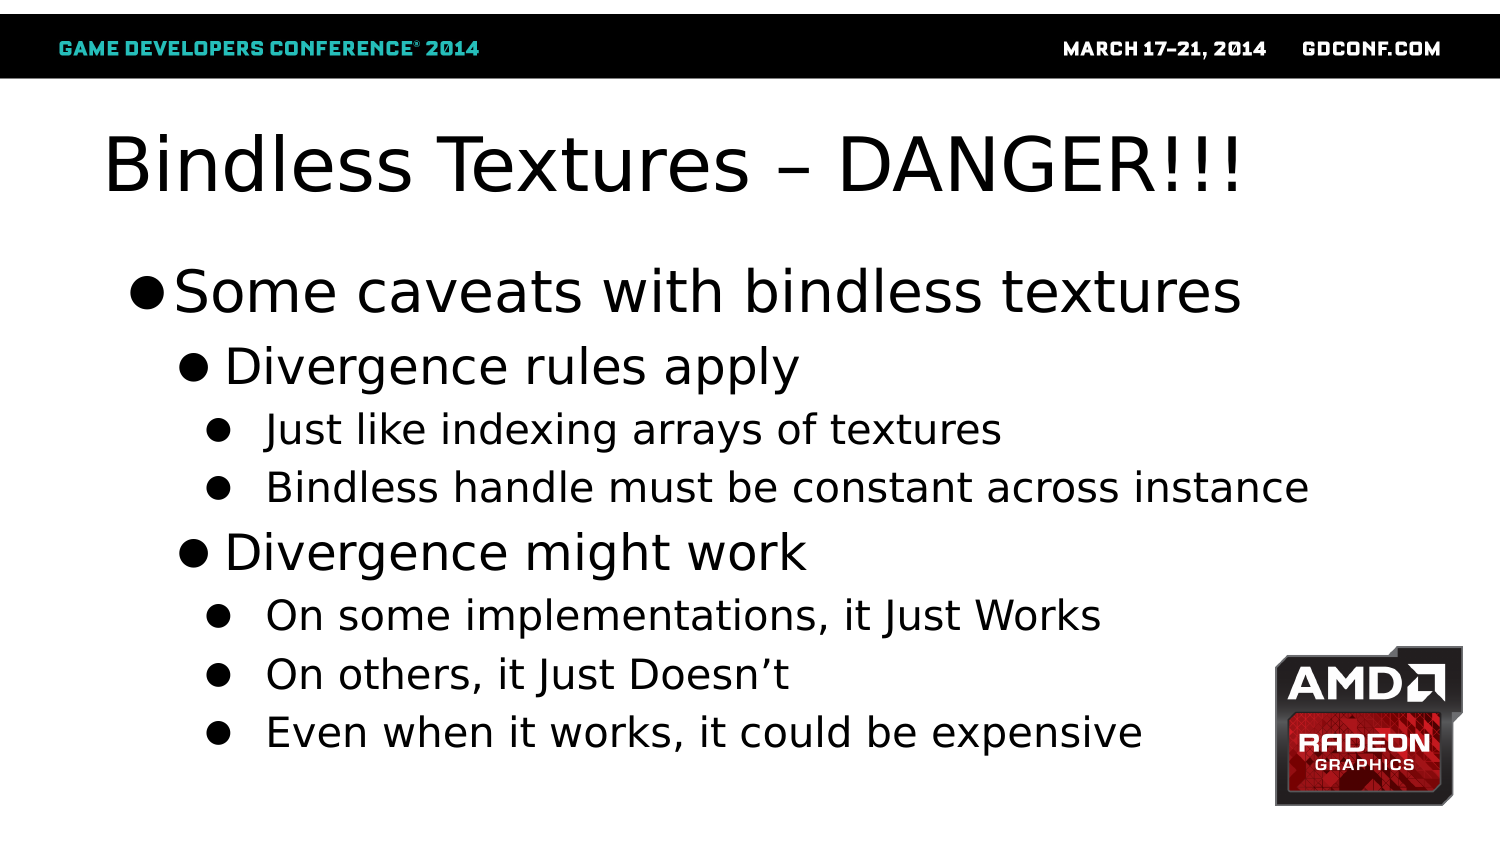

# Bindless Textures – DANGER!!!
Some caveats with bindless textures
Divergence rules apply
 Just like indexing arrays of textures
 Bindless handle must be constant across instance
Divergence might work
 On some implementations, it Just Works
 On others, it Just Doesn’t
 Even when it works, it could be expensive